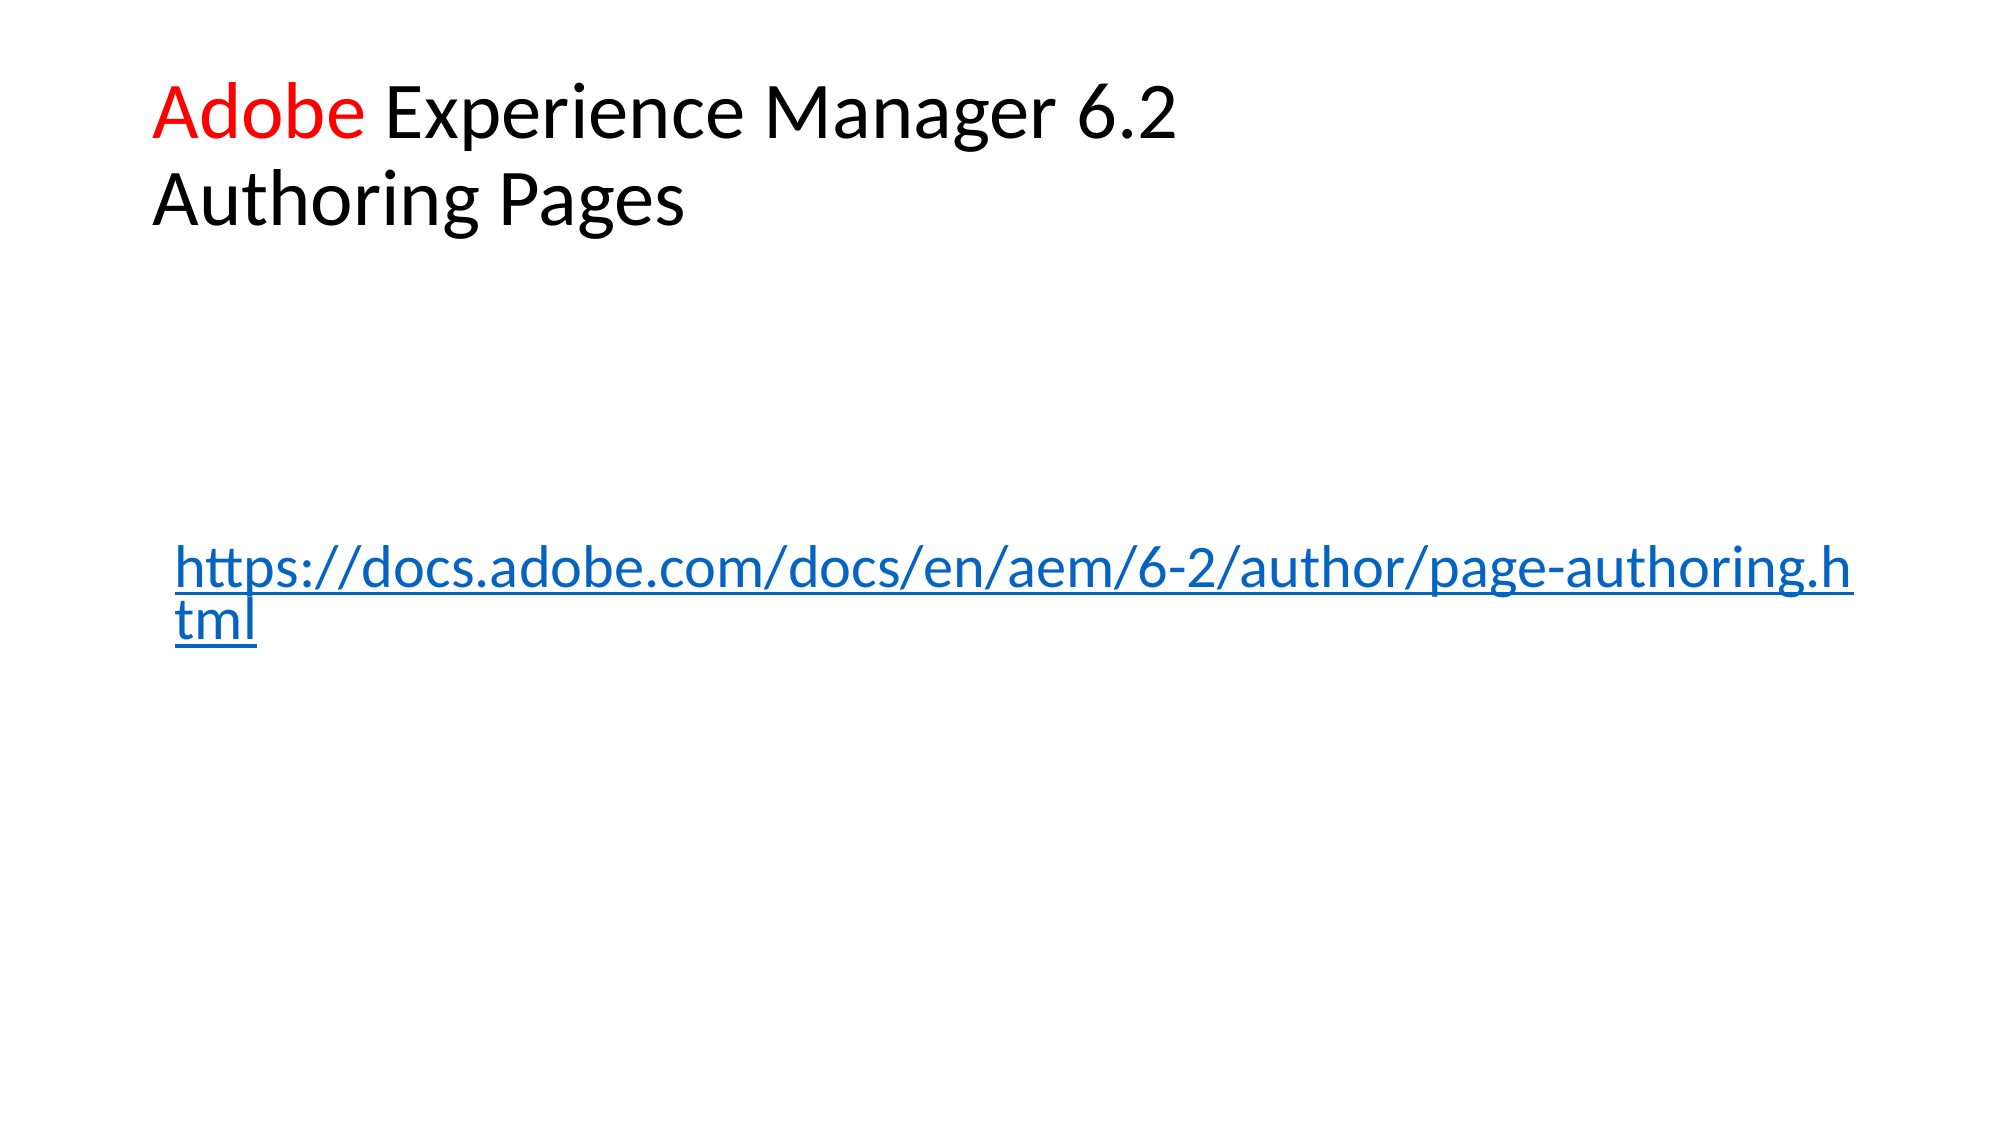

# Adobe Experience Manager 6.2 Authoring Pages
https://docs.adobe.com/docs/en/aem/6-2/author/page-authoring.html